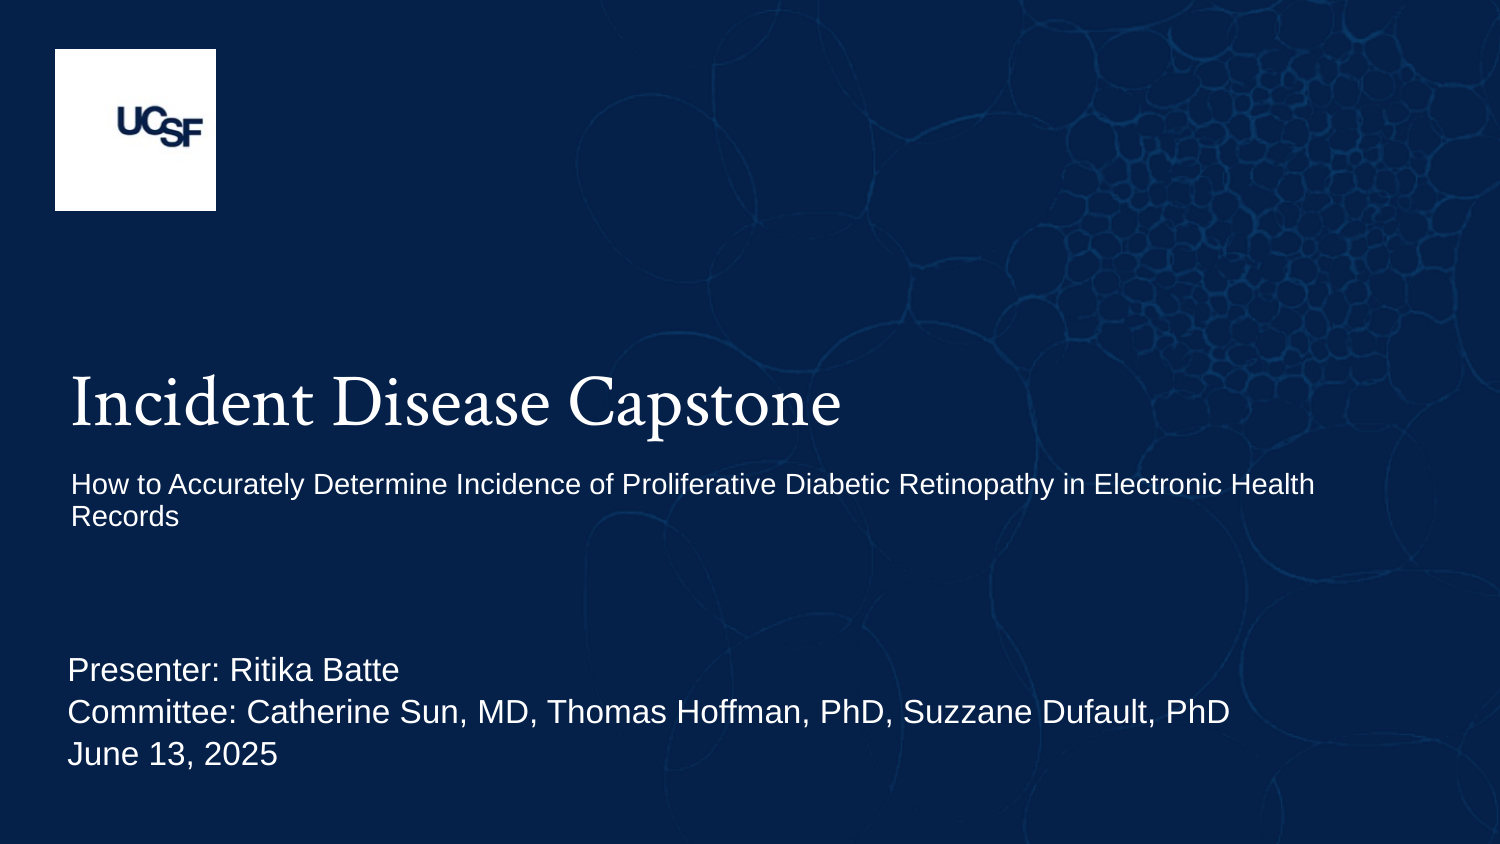

# Incident Disease Capstone
How to Accurately Determine Incidence of Proliferative Diabetic Retinopathy in Electronic Health Records
Presenter: Ritika Batte
Committee: Catherine Sun, MD, Thomas Hoffman, PhD, Suzzane Dufault, PhD
June 13, 2025